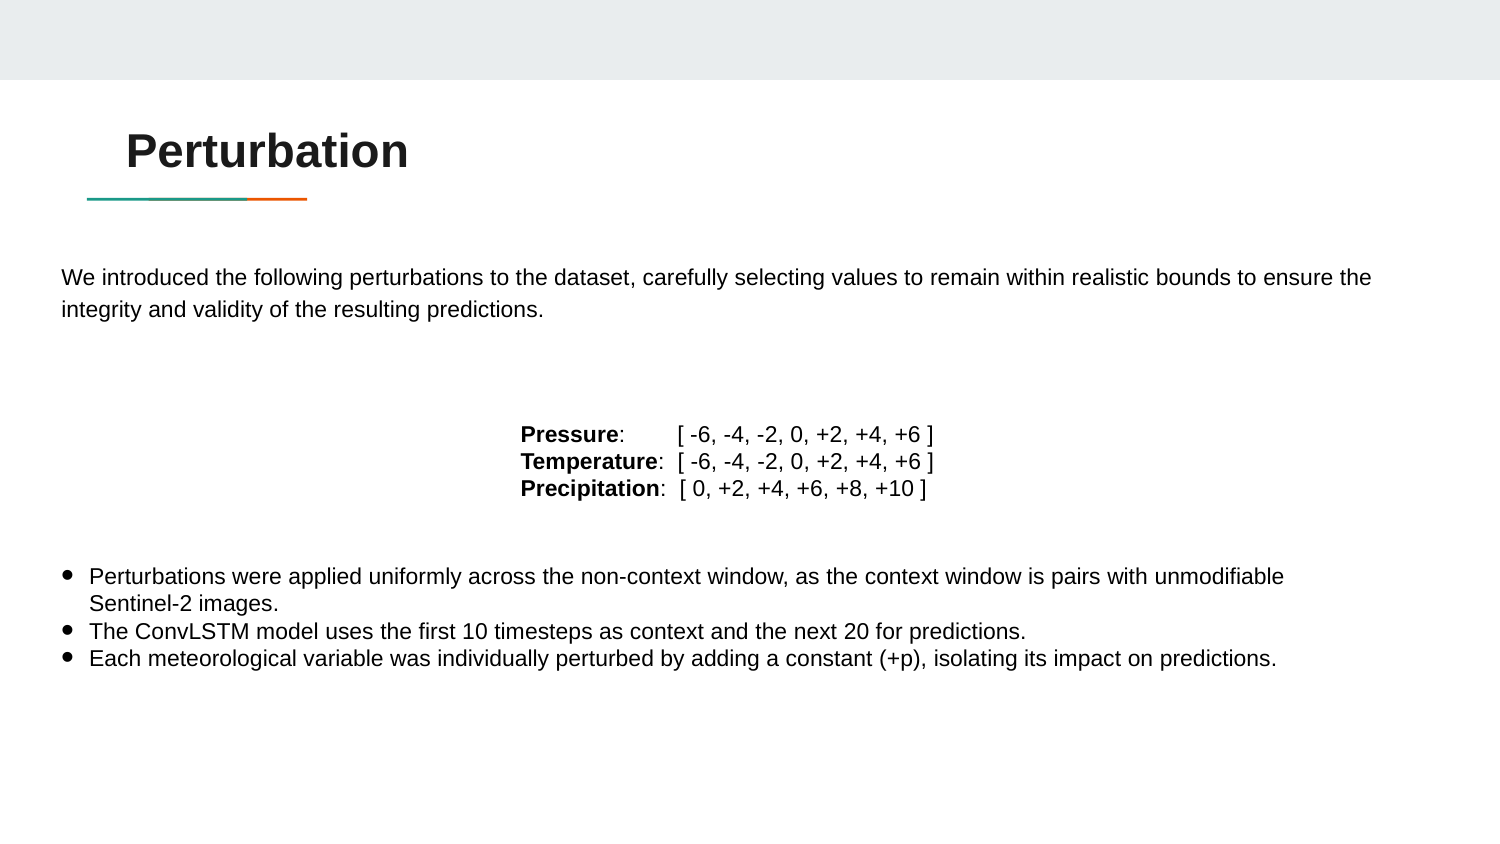

# Perturbation
We introduced the following perturbations to the dataset, carefully selecting values to remain within realistic bounds to ensure the integrity and validity of the resulting predictions.
Pressure:        [ -6, -4, -2, 0, +2, +4, +6 ]
Temperature:  [ -6, -4, -2, 0, +2, +4, +6 ]
Precipitation:  [ 0, +2, +4, +6, +8, +10 ]
Perturbations were applied uniformly across the non-context window, as the context window is pairs with unmodifiable Sentinel-2 images.
The ConvLSTM model uses the first 10 timesteps as context and the next 20 for predictions.
Each meteorological variable was individually perturbed by adding a constant (+p), isolating its impact on predictions.